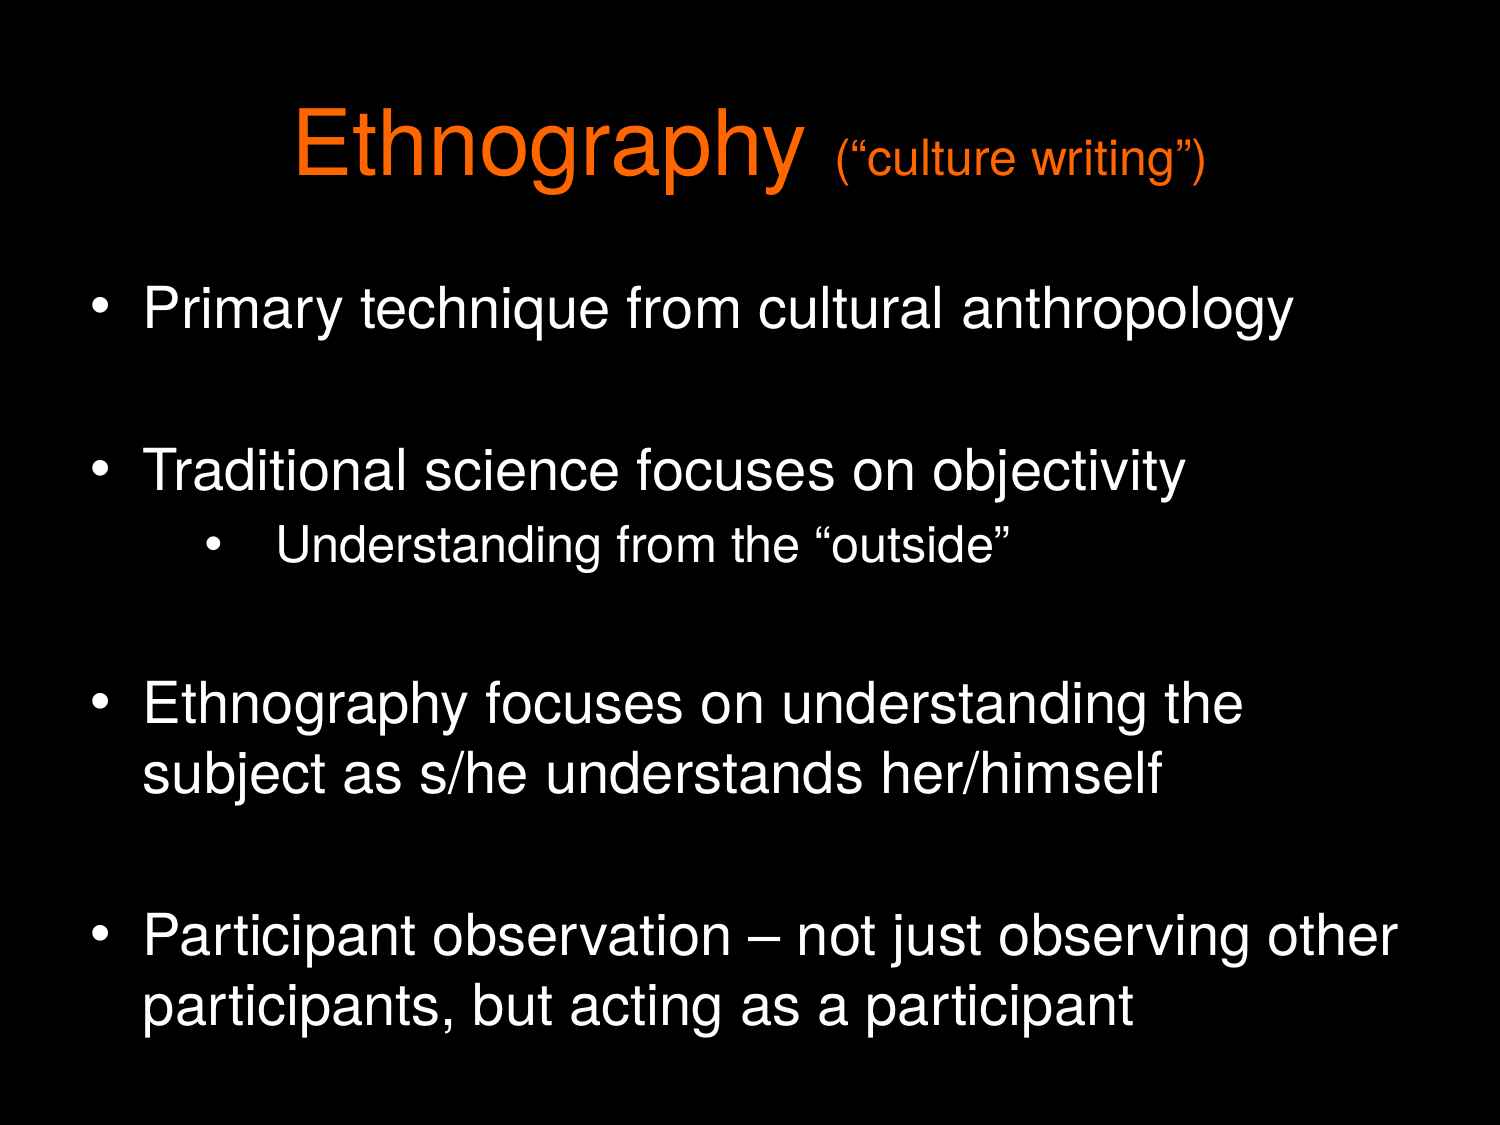

# Ethnography (“culture writing”)
Primary technique from cultural anthropology

Traditional science focuses on objectivity
Understanding from the “outside”

Ethnography focuses on understanding the subject as s/he understands her/himself

Participant observation – not just observing other participants, but acting as a participant